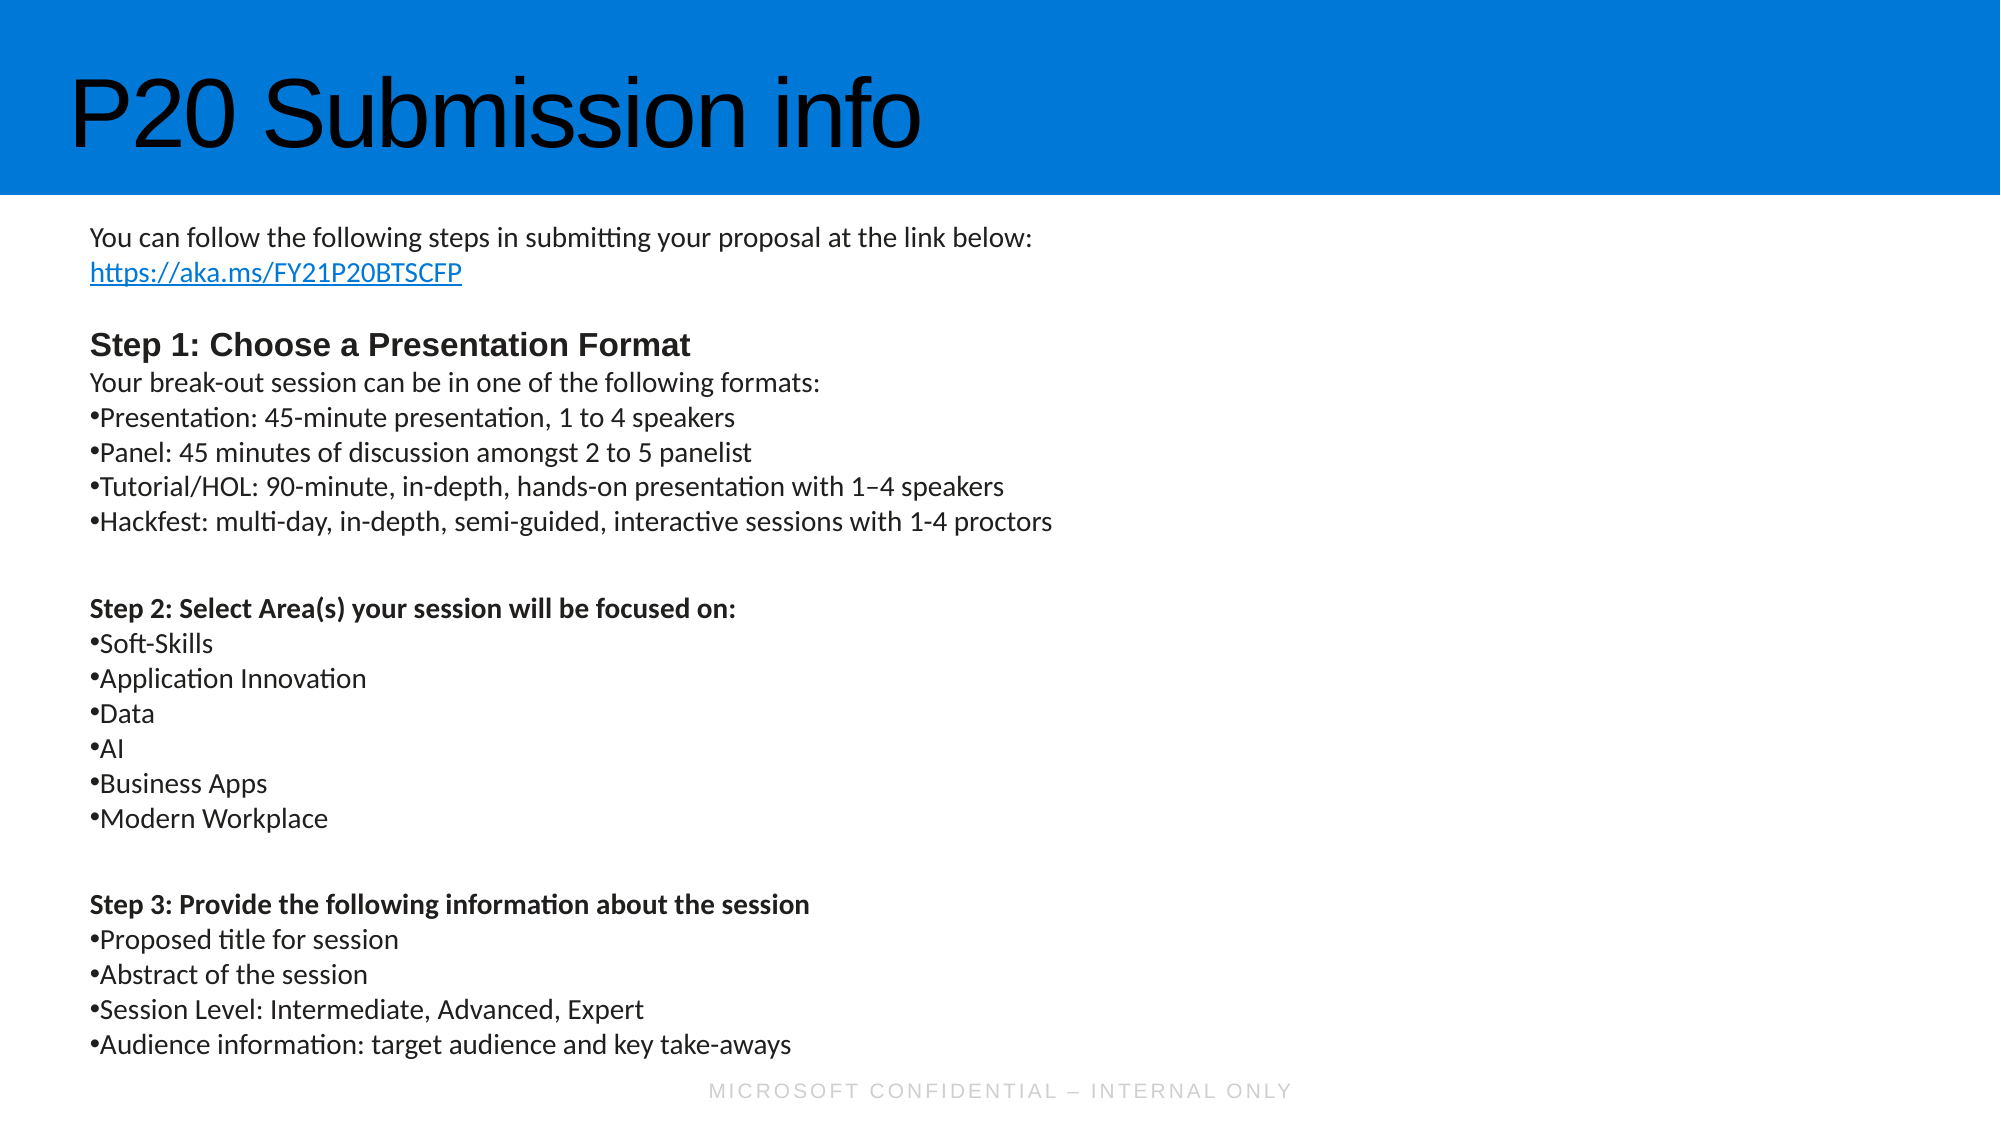

# P20 Submission info
You can follow the following steps in submitting your proposal at the link below:
https://aka.ms/FY21P20BTSCFP

Step 1: Choose a Presentation Format
Your break-out session can be in one of the following formats:
Presentation: 45-minute presentation, 1 to 4 speakers
Panel: 45 minutes of discussion amongst 2 to 5 panelist
Tutorial/HOL: 90-minute, in-depth, hands-on presentation with 1–4 speakers
Hackfest: multi-day, in-depth, semi-guided, interactive sessions with 1-4 proctors
Step 2: Select Area(s) your session will be focused on:
Soft-Skills
Application Innovation
Data
AI
Business Apps
Modern Workplace

Step 3: Provide the following information about the session
Proposed title for session
Abstract of the session
Session Level: Intermediate, Advanced, Expert
Audience information: target audience and key take-aways